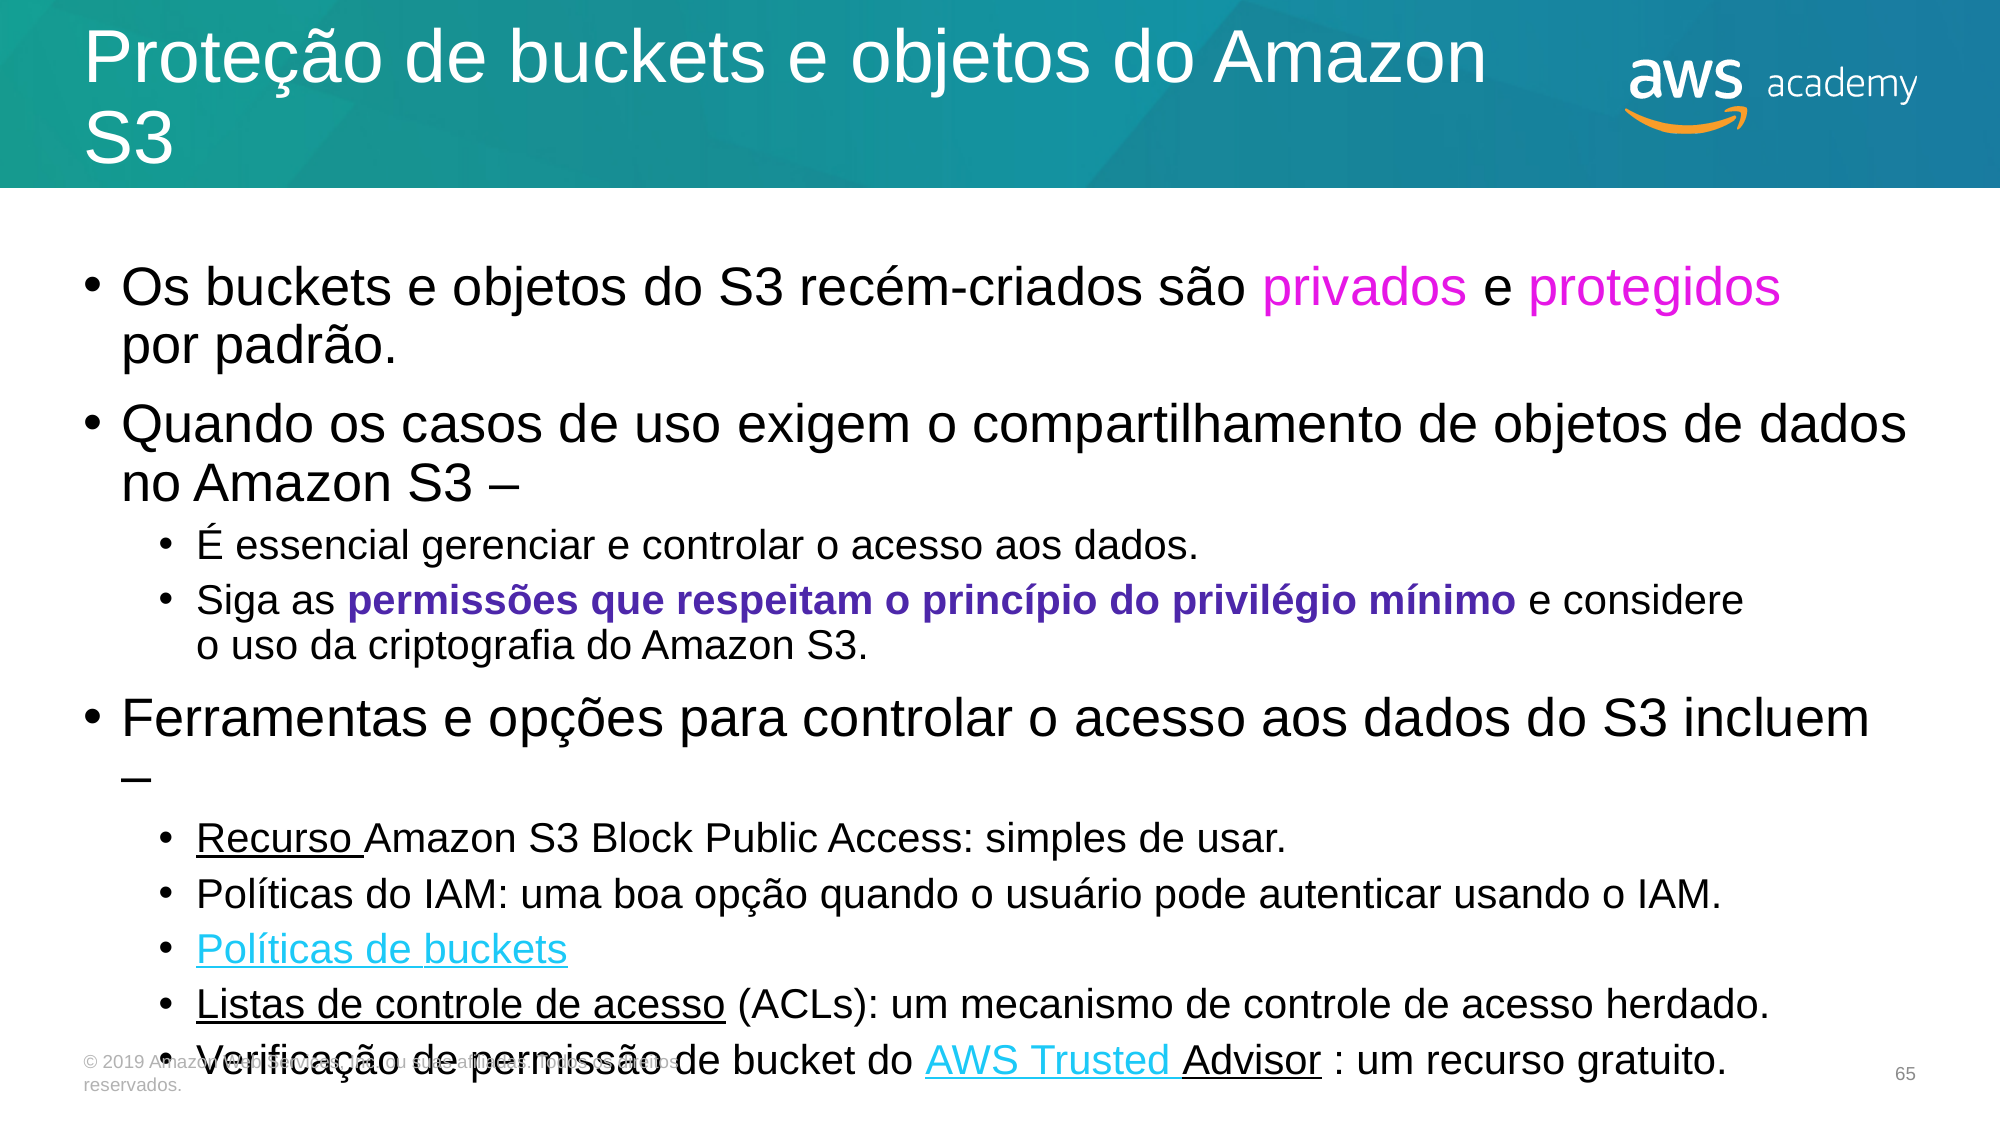

# Proteção de buckets e objetos do Amazon S3
Os buckets e objetos do S3 recém-criados são privados e protegidos
por padrão.
Quando os casos de uso exigem o compartilhamento de objetos de dados no Amazon S3 –
É essencial gerenciar e controlar o acesso aos dados.
Siga as permissões que respeitam o princípio do privilégio mínimo e considere
o uso da criptografia do Amazon S3.
Ferramentas e opções para controlar o acesso aos dados do S3 incluem –
Recurso Amazon S3 Block Public Access: simples de usar.
Políticas do IAM: uma boa opção quando o usuário pode autenticar usando o IAM.
Políticas de buckets
Listas de controle de acesso (ACLs): um mecanismo de controle de acesso herdado.
Verificação de permissão de bucket do AWS Trusted Advisor : um recurso gratuito.

© 2019 Amazon Web Services, Inc. ou suas afiliadas. Todos os direitos reservados.
65